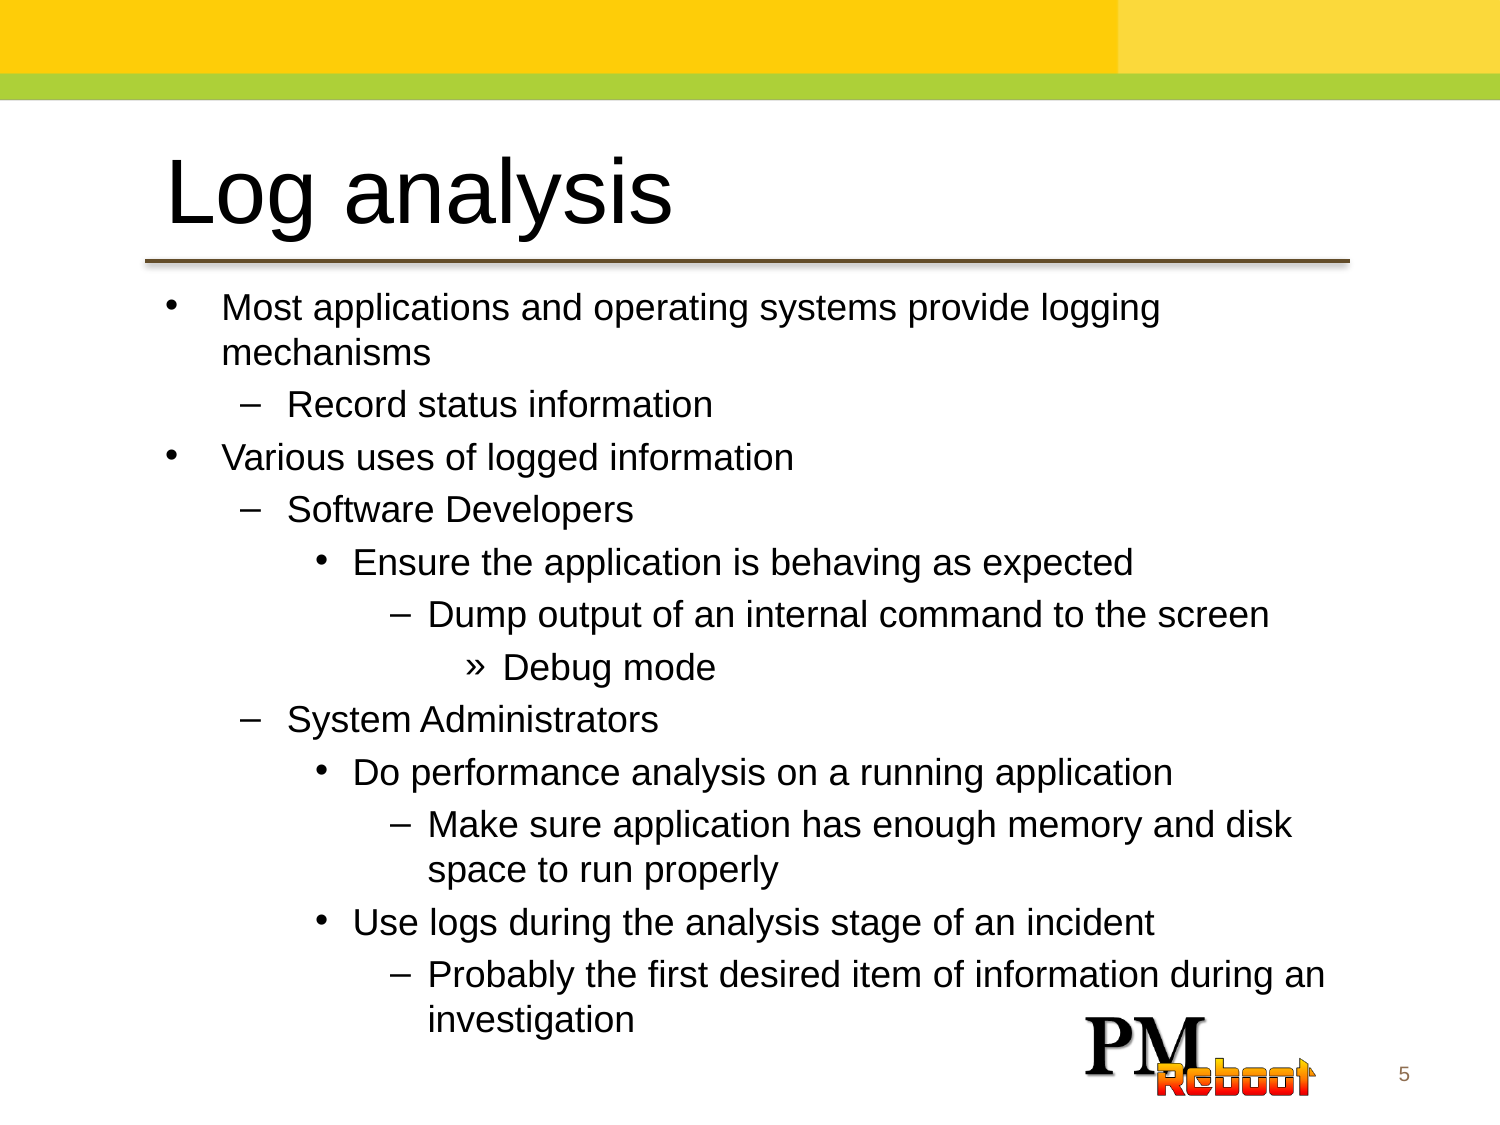

Log analysis
Most applications and operating systems provide logging mechanisms
Record status information
Various uses of logged information
Software Developers
Ensure the application is behaving as expected
Dump output of an internal command to the screen
Debug mode
System Administrators
Do performance analysis on a running application
Make sure application has enough memory and disk space to run properly
Use logs during the analysis stage of an incident
Probably the first desired item of information during an investigation
5